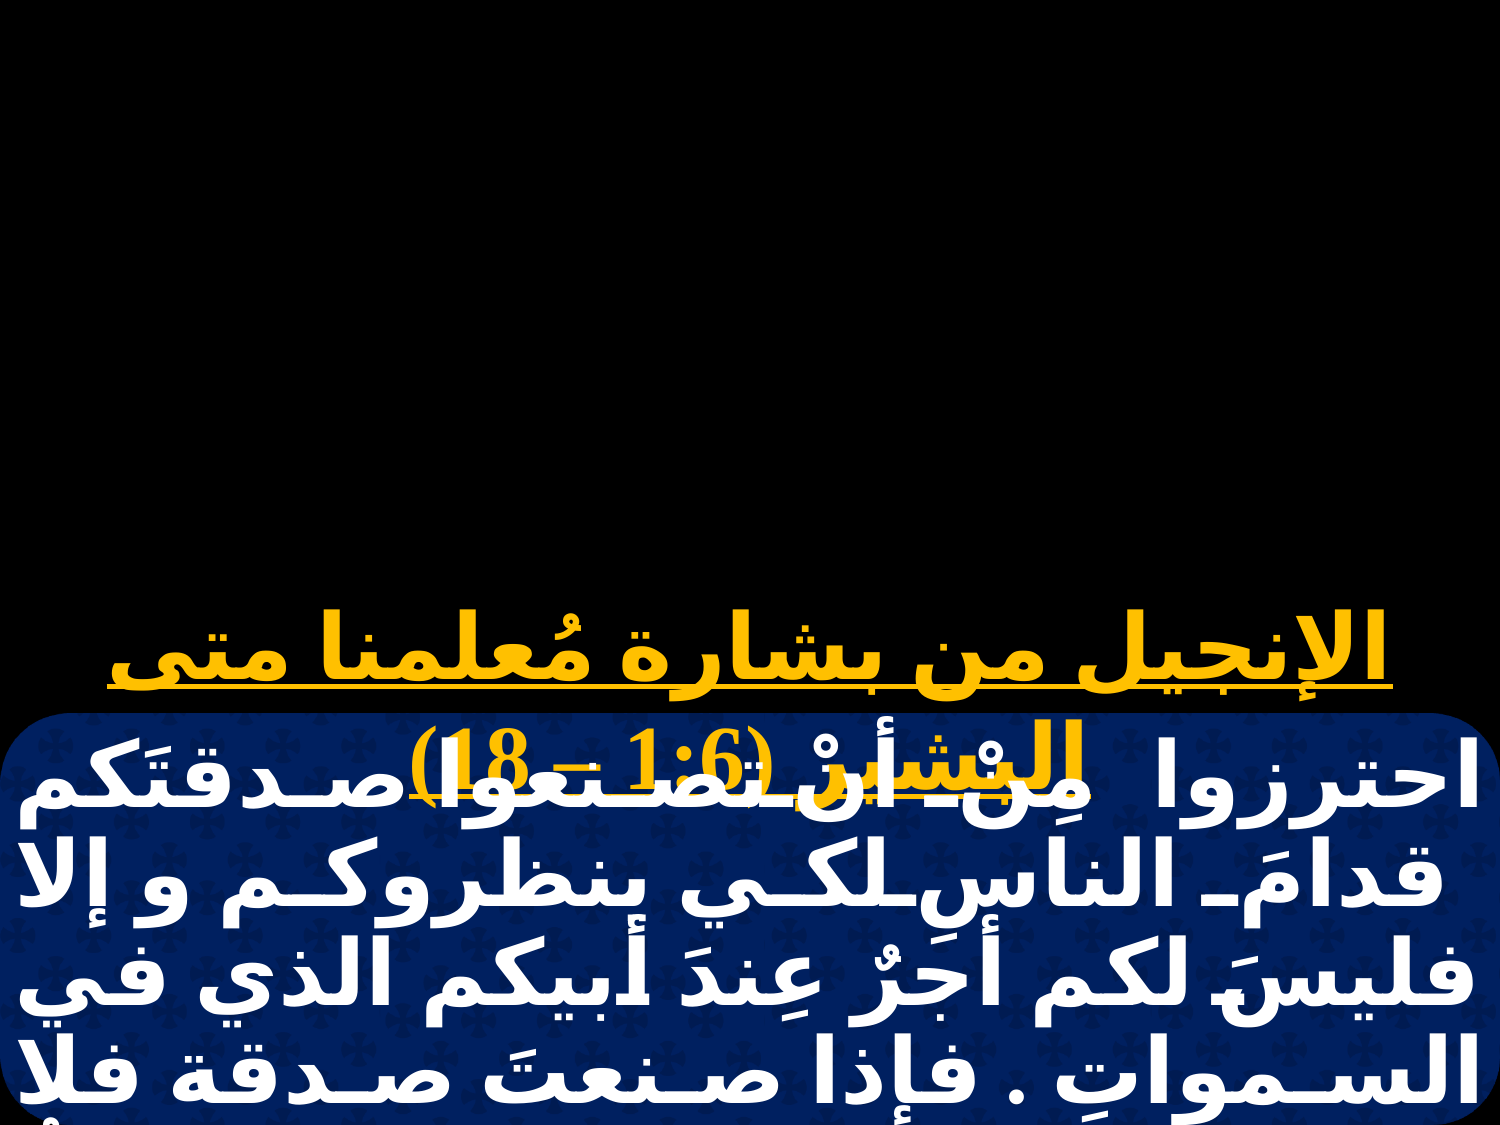

الإنجيل من بشارة مُعلمنا متى البشير (1:6 – 18)
احترزوا مِنْ أنْ تصنعوا صدقتَكم قدامَ الناسِ لكي ينظروكم و إلا فليسَ لكم أجرٌ عِندَ أبيكم الذي في السمواتِ . فإذا صنعتَ صدقة فلا تهتفُ قدامك بالبوق كما يفعلُ المراءونَ في المجامع و الأزقة